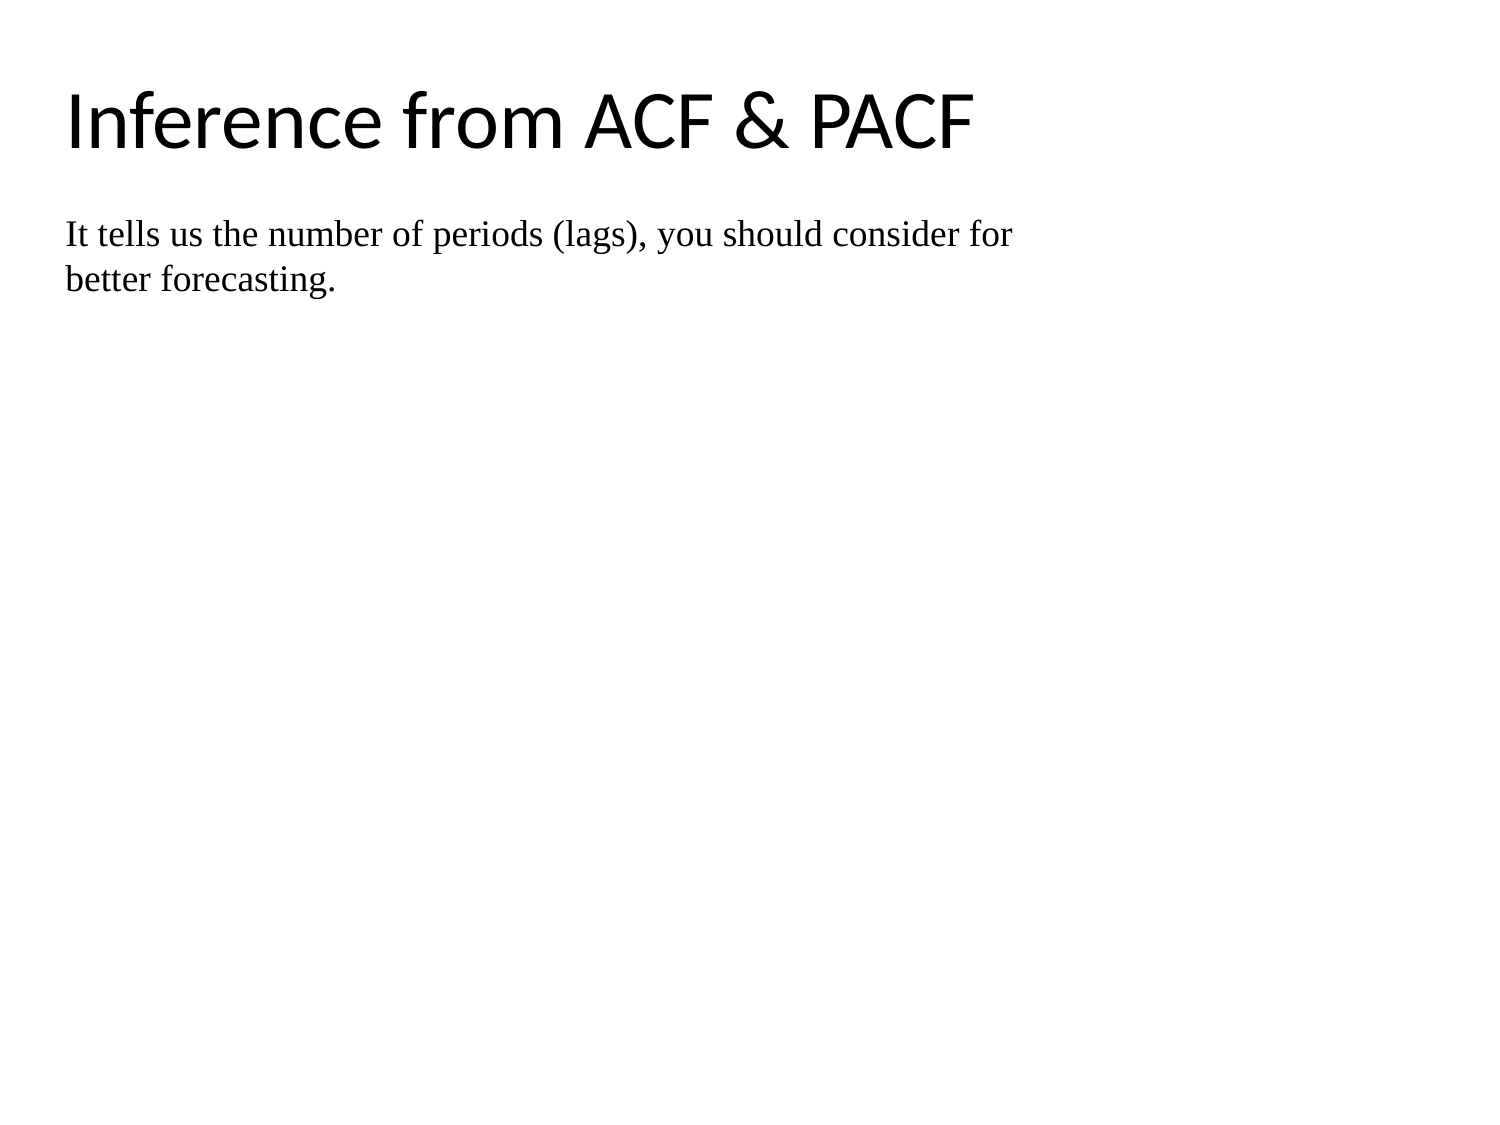

Inference from ACF & PACF
# It tells us the number of periods (lags), you should consider for better forecasting.